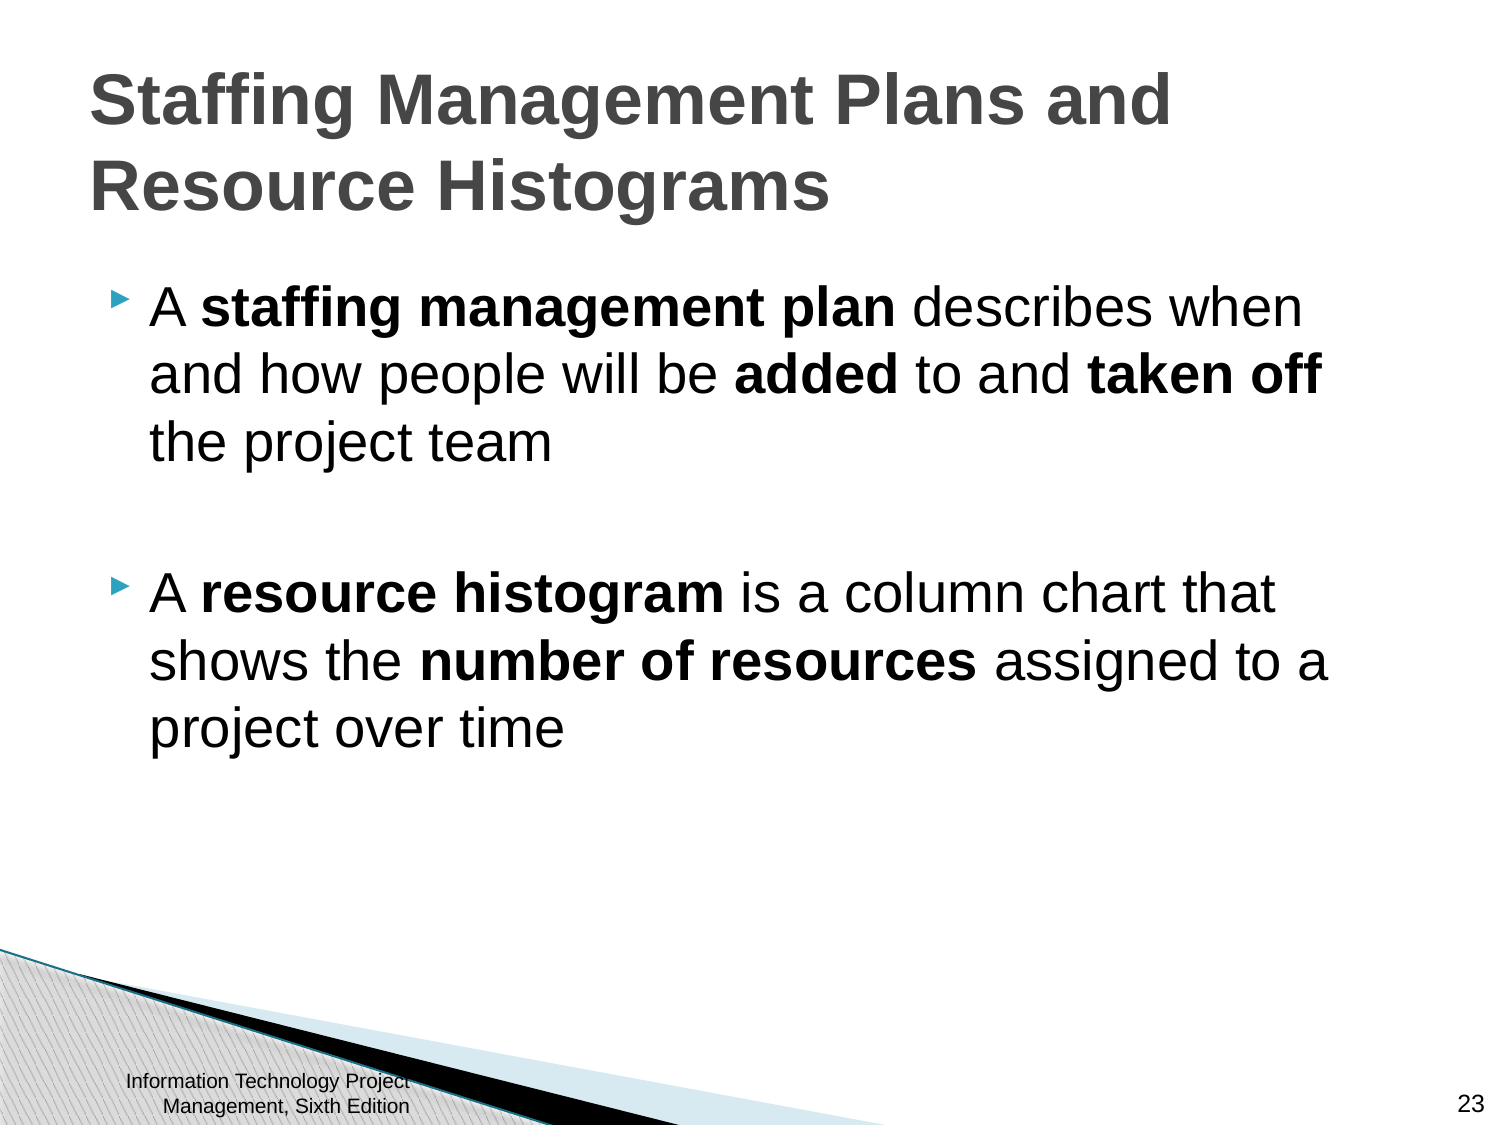

# Staffing Management Plans and Resource Histograms
A staffing management plan describes when and how people will be added to and taken off the project team

A resource histogram is a column chart that shows the number of resources assigned to a project over time
Information Technology Project Management, Sixth Edition
23